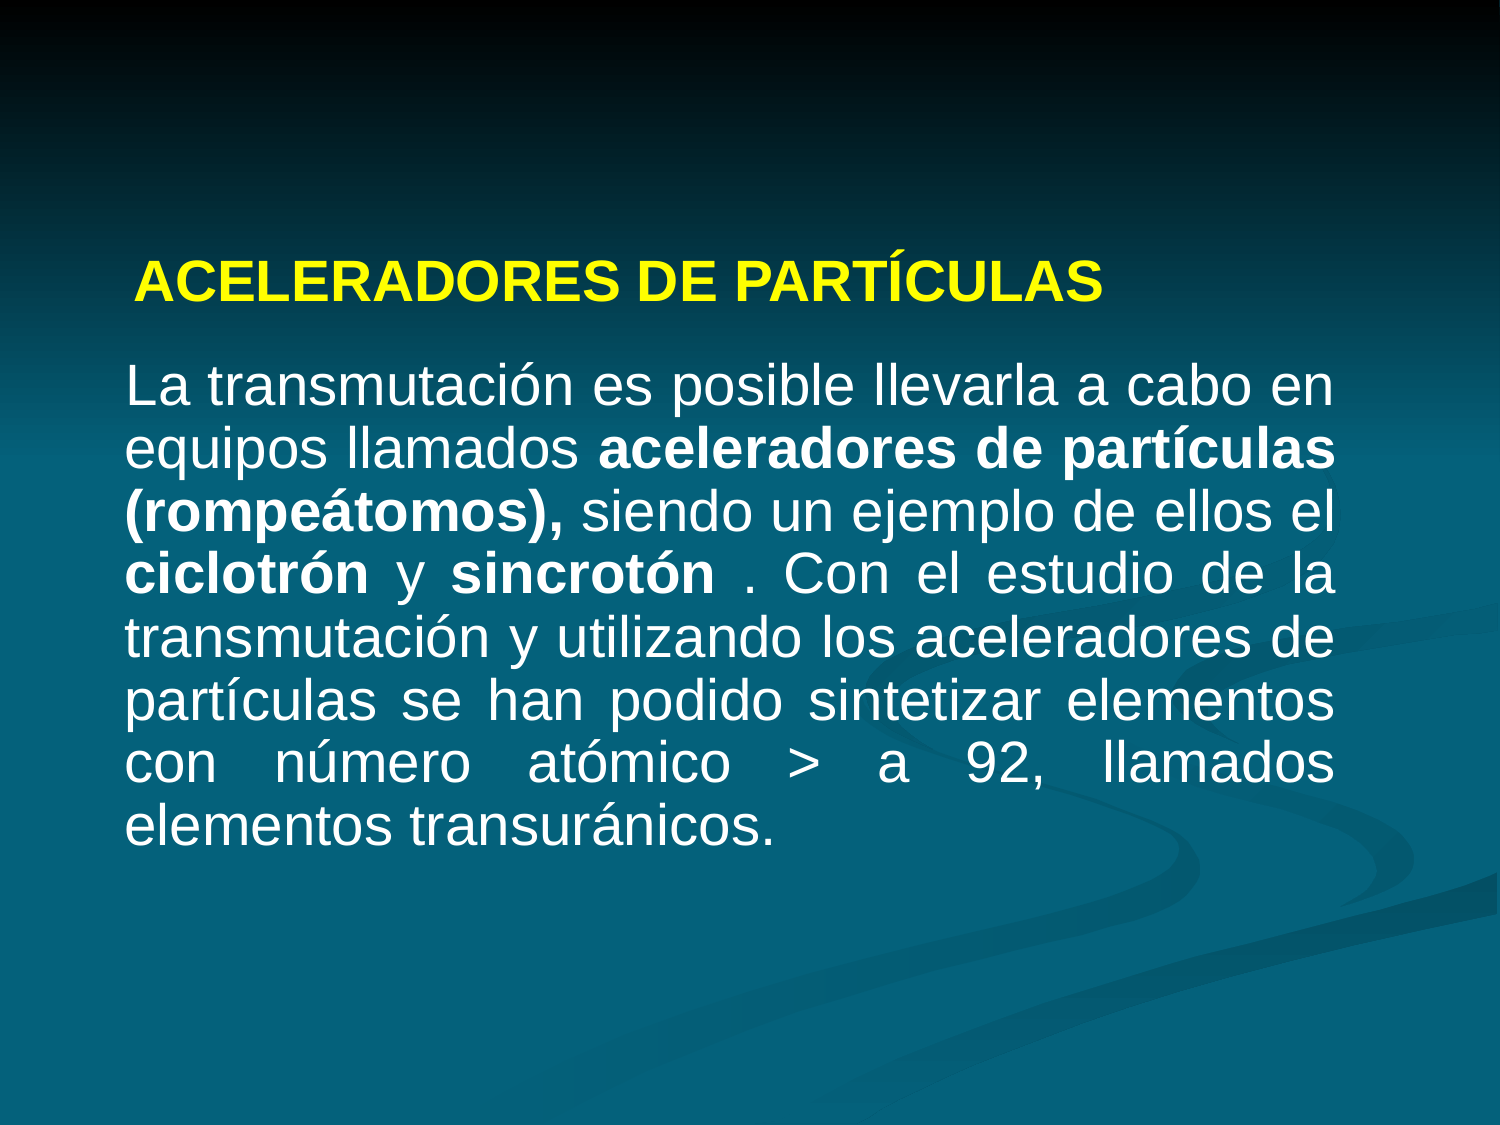

ACELERADORES DE PARTÍCULAS

    La transmutación es posible llevarla a cabo en equipos llamados aceleradores de partículas (rompeátomos), siendo un ejemplo de ellos el ciclotrón y sincrotón . Con el estudio de la transmutación y utilizando los aceleradores de partículas se han podido sintetizar elementos con número atómico > a 92, llamados elementos transuránicos.